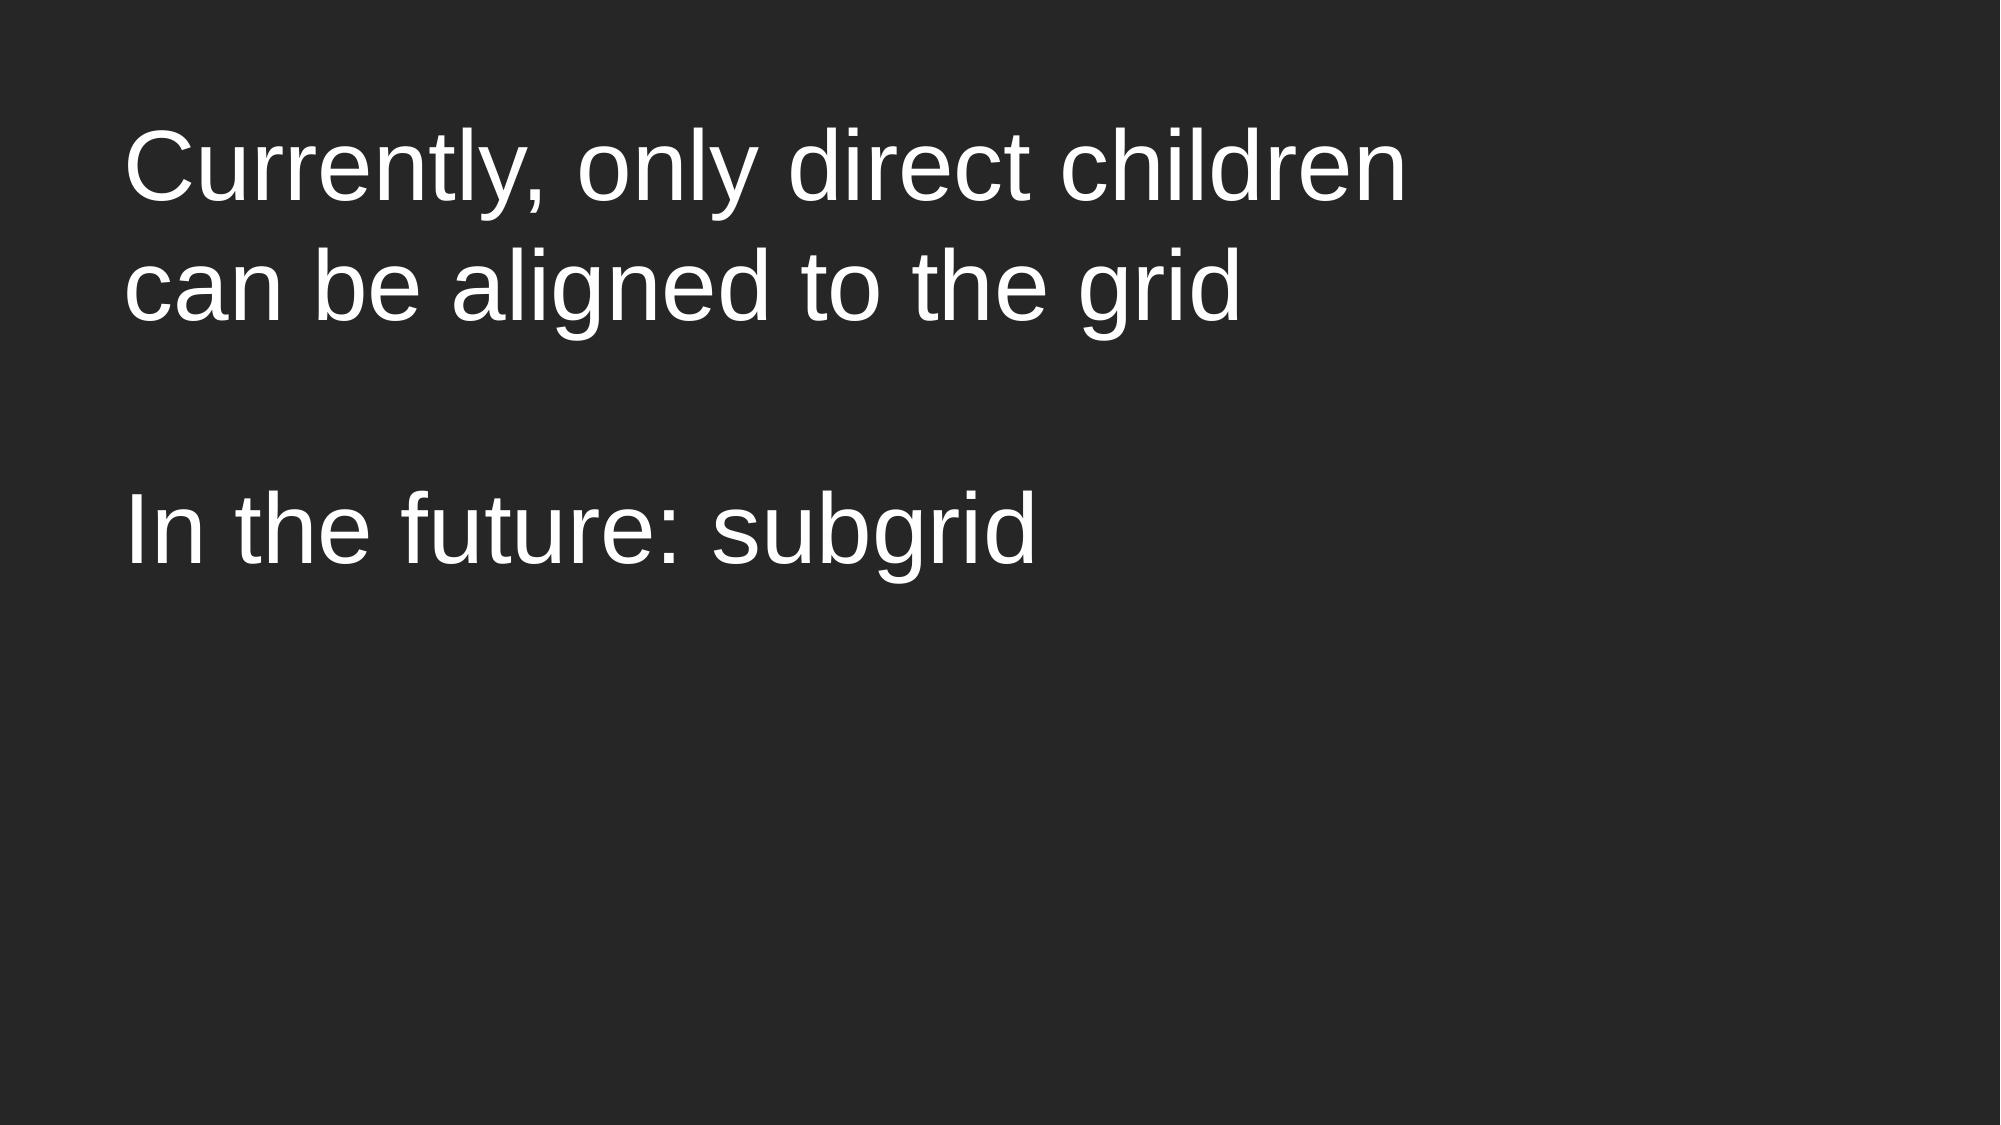

Currently, only direct children can be aligned to the grid
In the future: subgrid